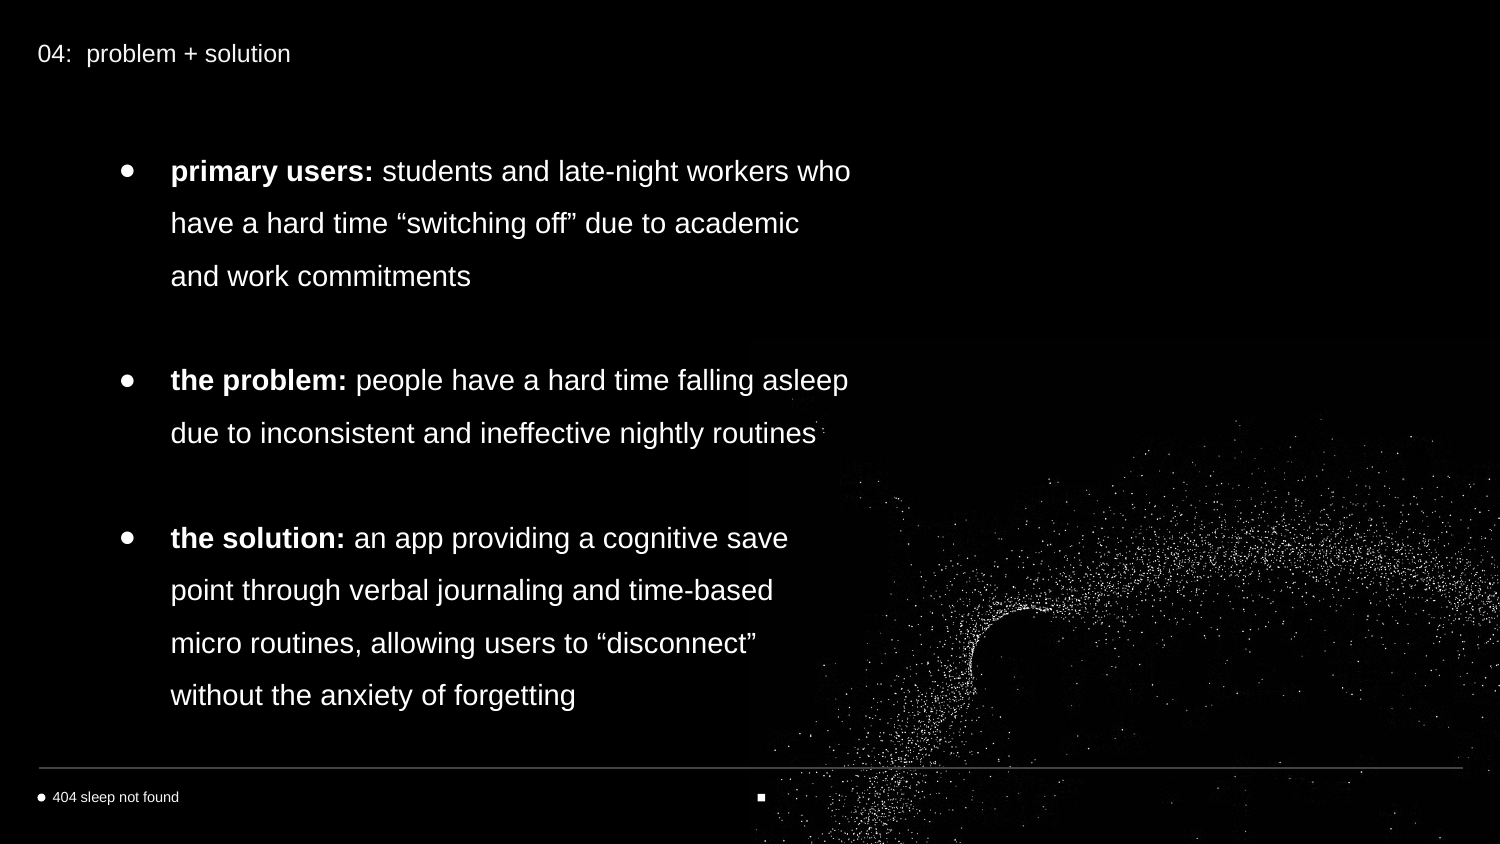

04:  problem + solution

primary users: students and late-night workers who have a hard time “switching off” due to academic and work commitments

the problem: people have a hard time falling asleep due to inconsistent and ineffective nightly routines

the solution: an app providing a cognitive save point through verbal journaling and time-based micro routines, allowing users to “disconnect” without the anxiety of forgetting
404 sleep not found